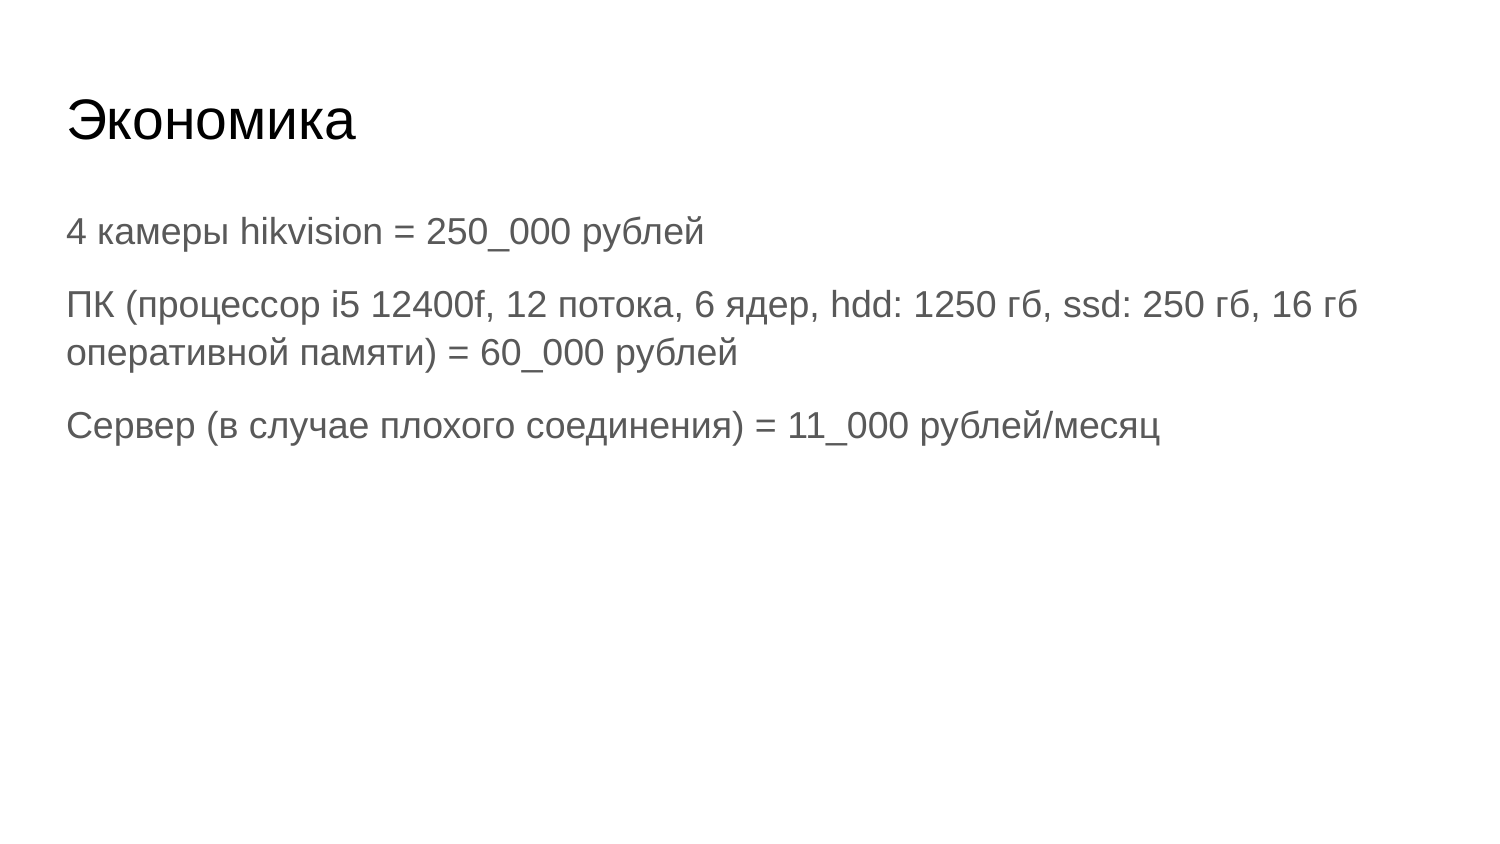

# Экономика
4 камеры hikvision = 250_000 рублей
ПК (процессор i5 12400f, 12 потока, 6 ядер, hdd: 1250 гб, ssd: 250 гб, 16 гб оперативной памяти) = 60_000 рублей
Сервер (в случае плохого соединения) = 11_000 рублей/месяц